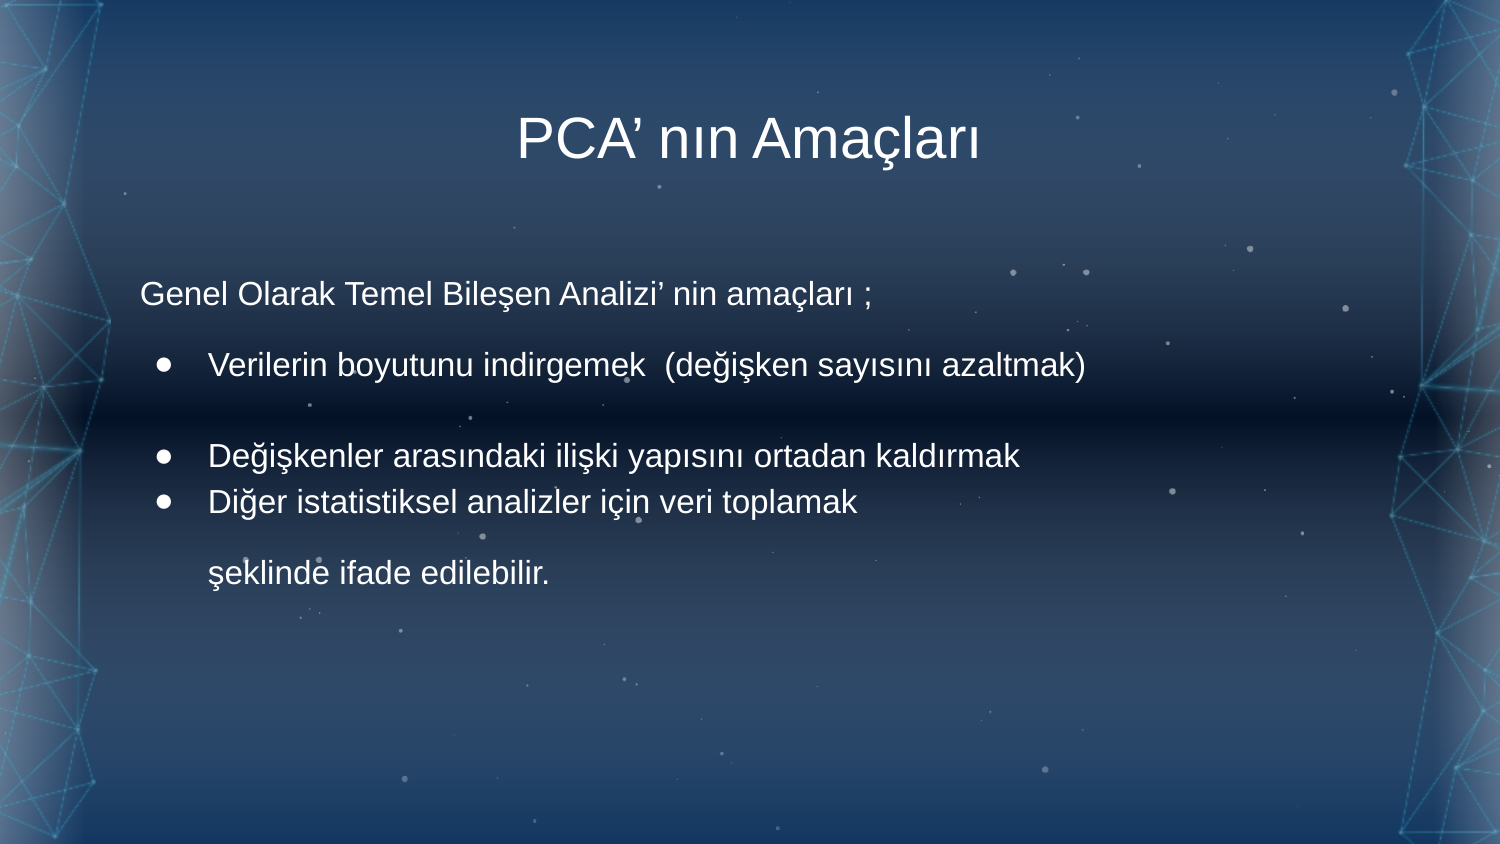

# PCA’ nın Amaçları
 Genel Olarak Temel Bileşen Analizi’ nin amaçları ;
Verilerin boyutunu indirgemek  (değişken sayısını azaltmak)
Değişkenler arasındaki ilişki yapısını ortadan kaldırmak
Diğer istatistiksel analizler için veri toplamak
şeklinde ifade edilebilir.